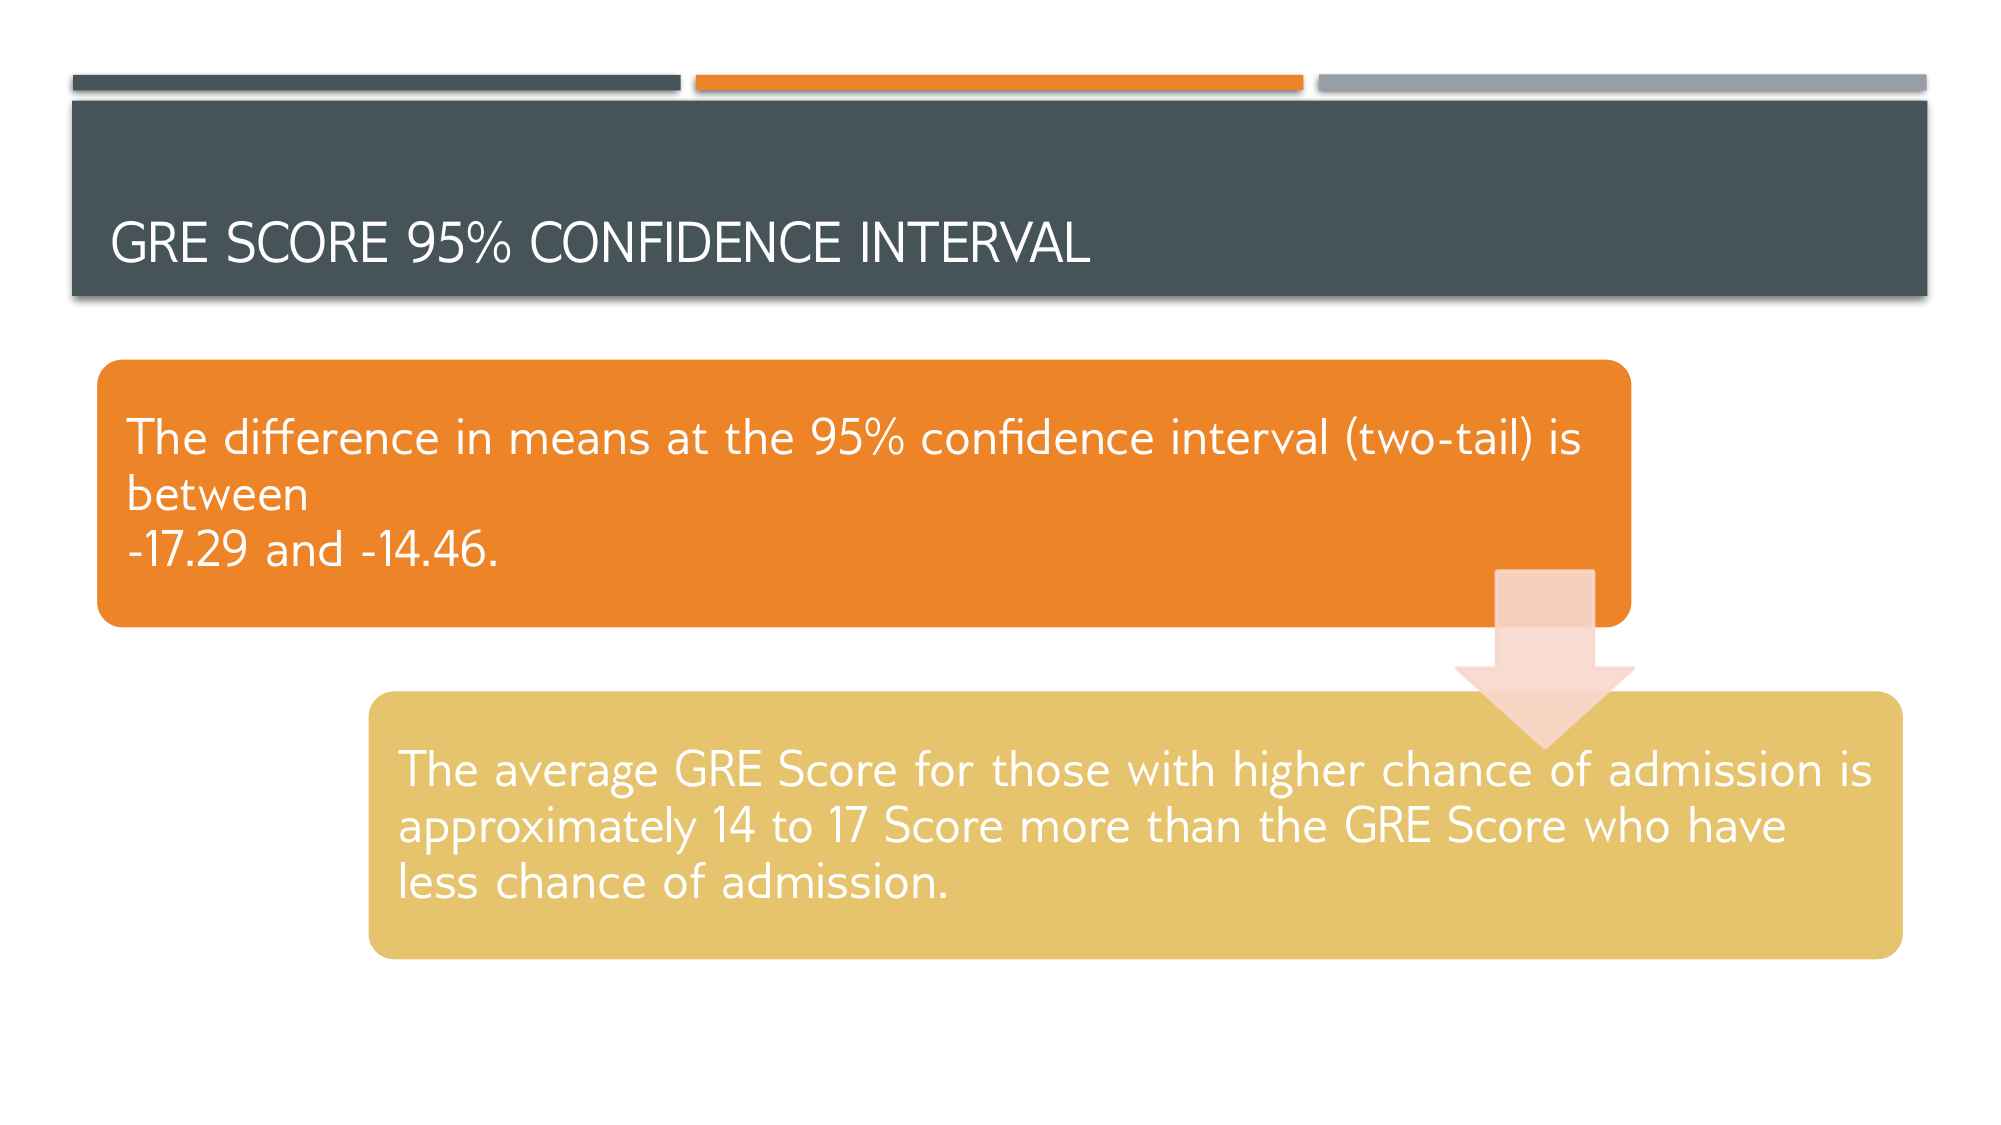

# GRE score 95% Confidence interval
The difference in means at the 95% confidence interval (two-tail) is between
-17.29 and -14.46.
The average GRE Score for those with higher chance of admission is approximately 14 to 17 Score more than the GRE Score who have less chance of admission.